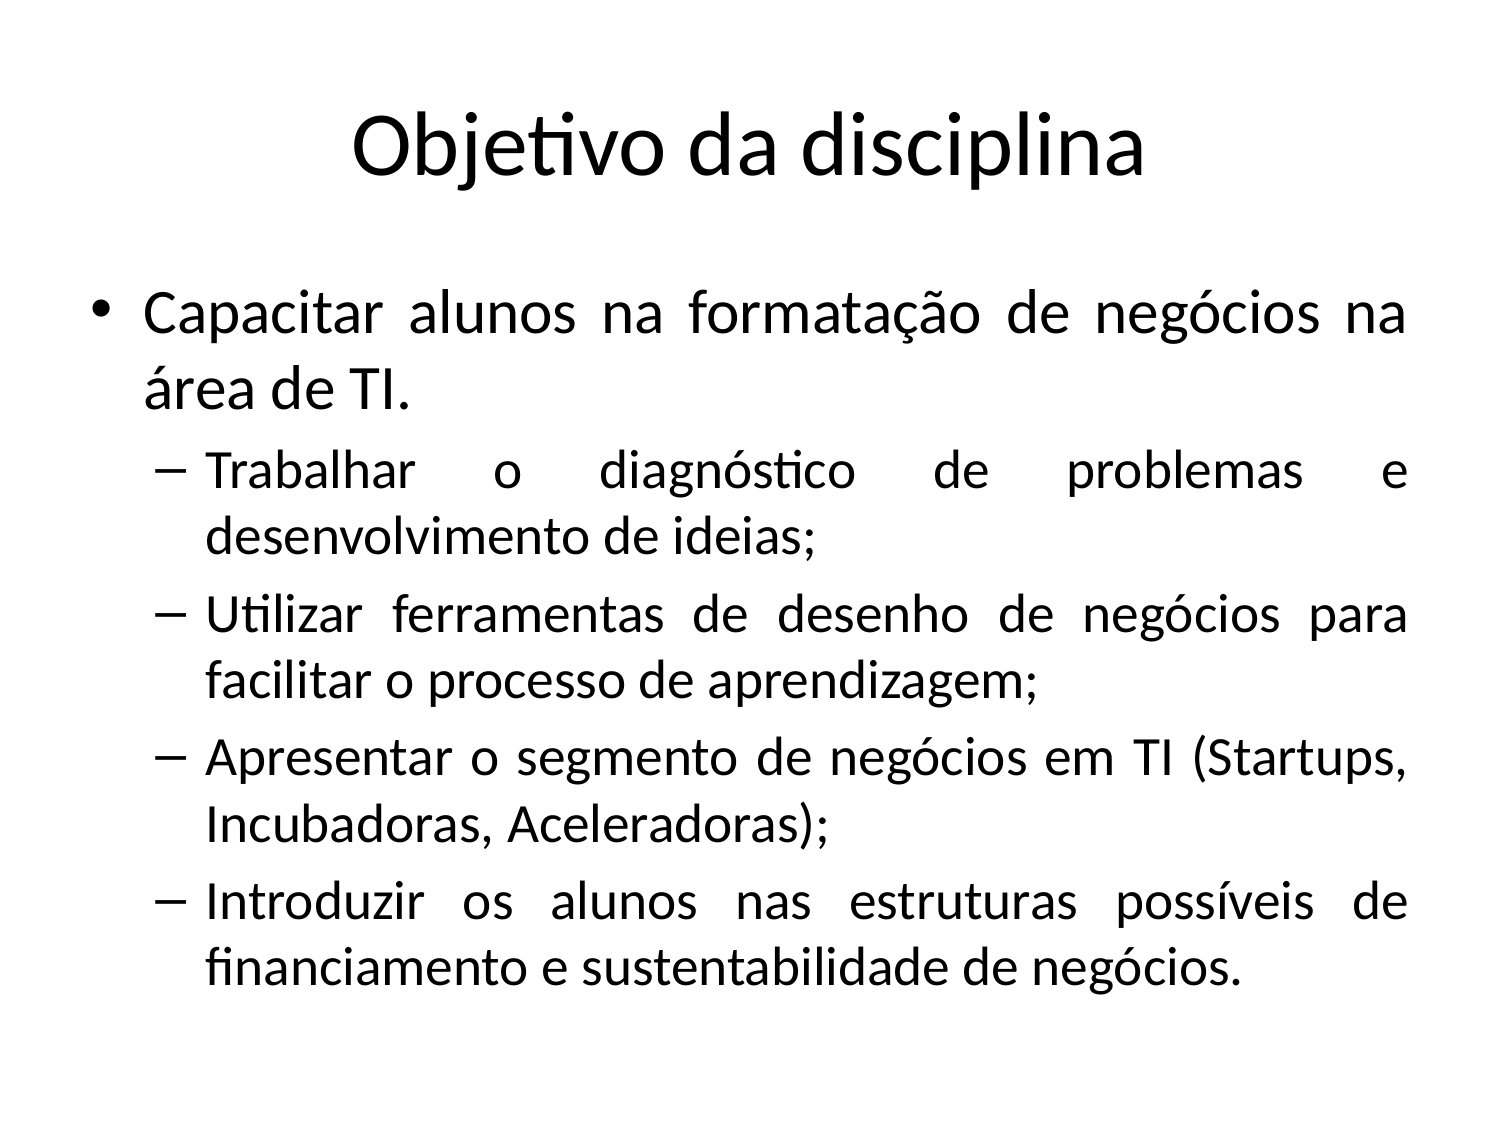

# Objetivo da disciplina
Capacitar alunos na formatação de negócios na área de TI.
Trabalhar o diagnóstico de problemas e desenvolvimento de ideias;
Utilizar ferramentas de desenho de negócios para facilitar o processo de aprendizagem;
Apresentar o segmento de negócios em TI (Startups, Incubadoras, Aceleradoras);
Introduzir os alunos nas estruturas possíveis de financiamento e sustentabilidade de negócios.